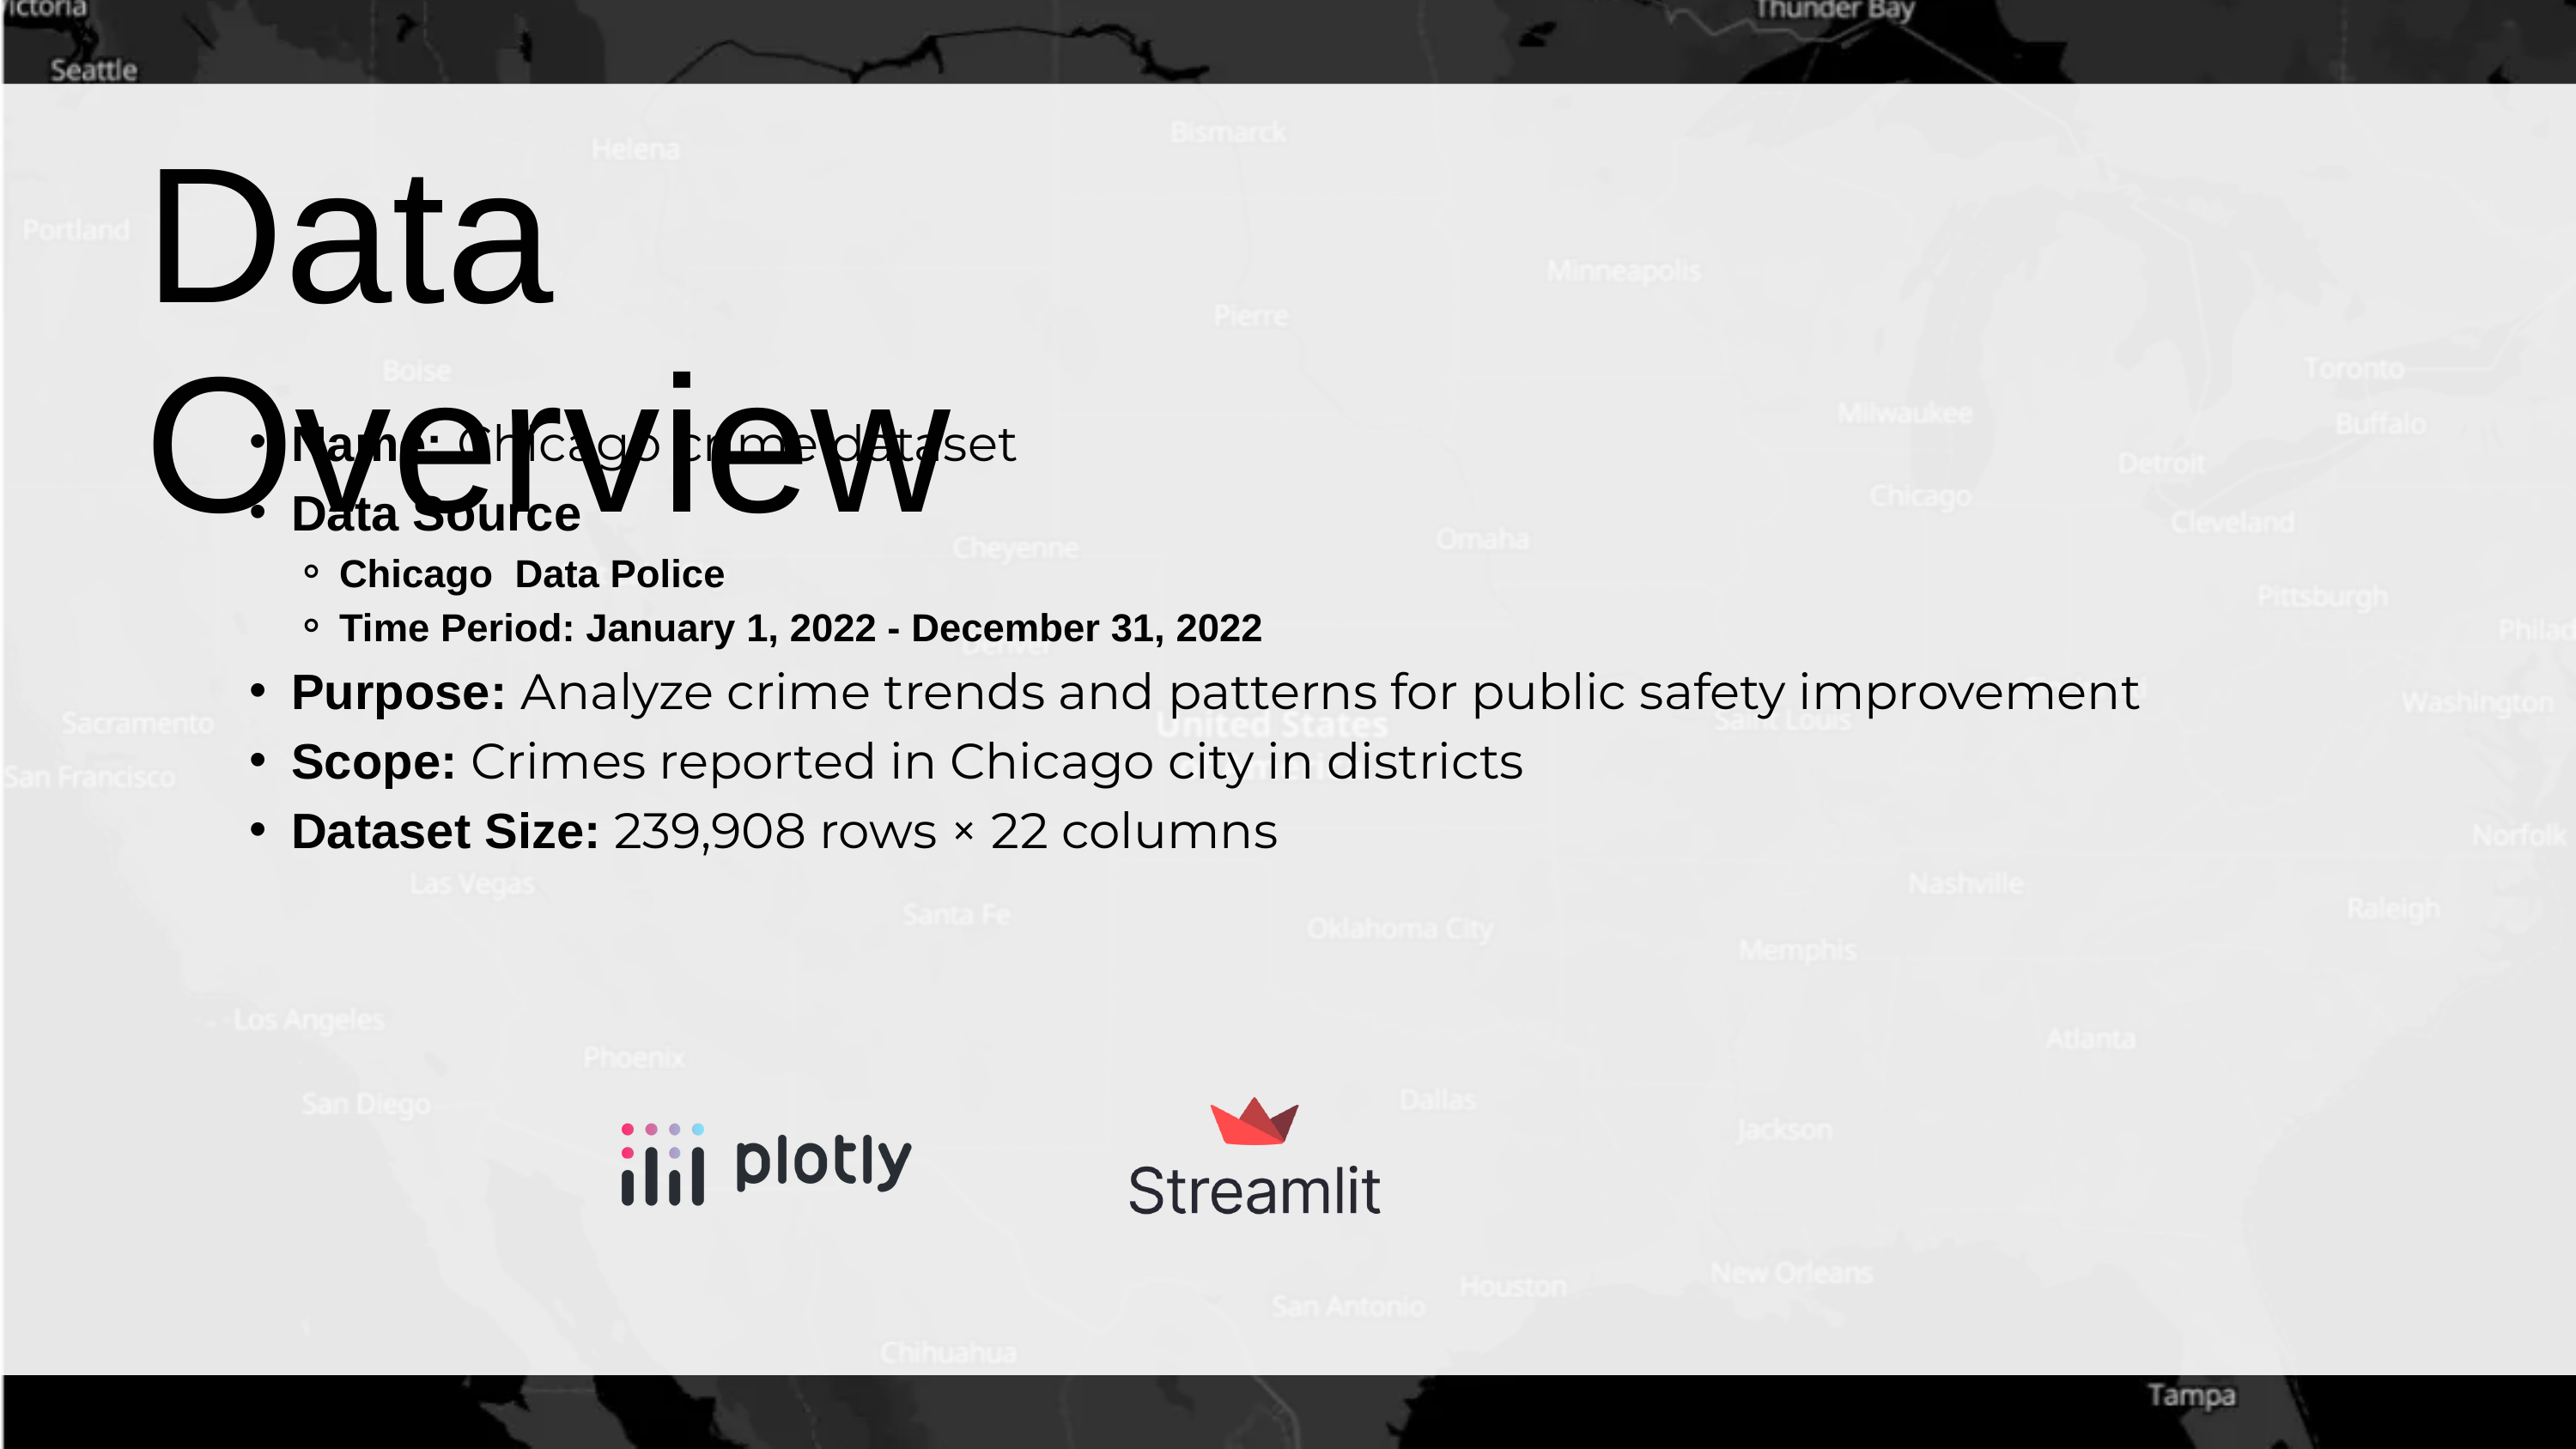

Data Overview
Name: Chicago crime dataset
Data Source
Chicago  Data Police
Time Period: January 1, 2022 - December 31, 2022
Purpose: Analyze crime trends and patterns for public safety improvement
Scope: Crimes reported in Chicago city in districts
Dataset Size: 239,908 rows × 22 columns